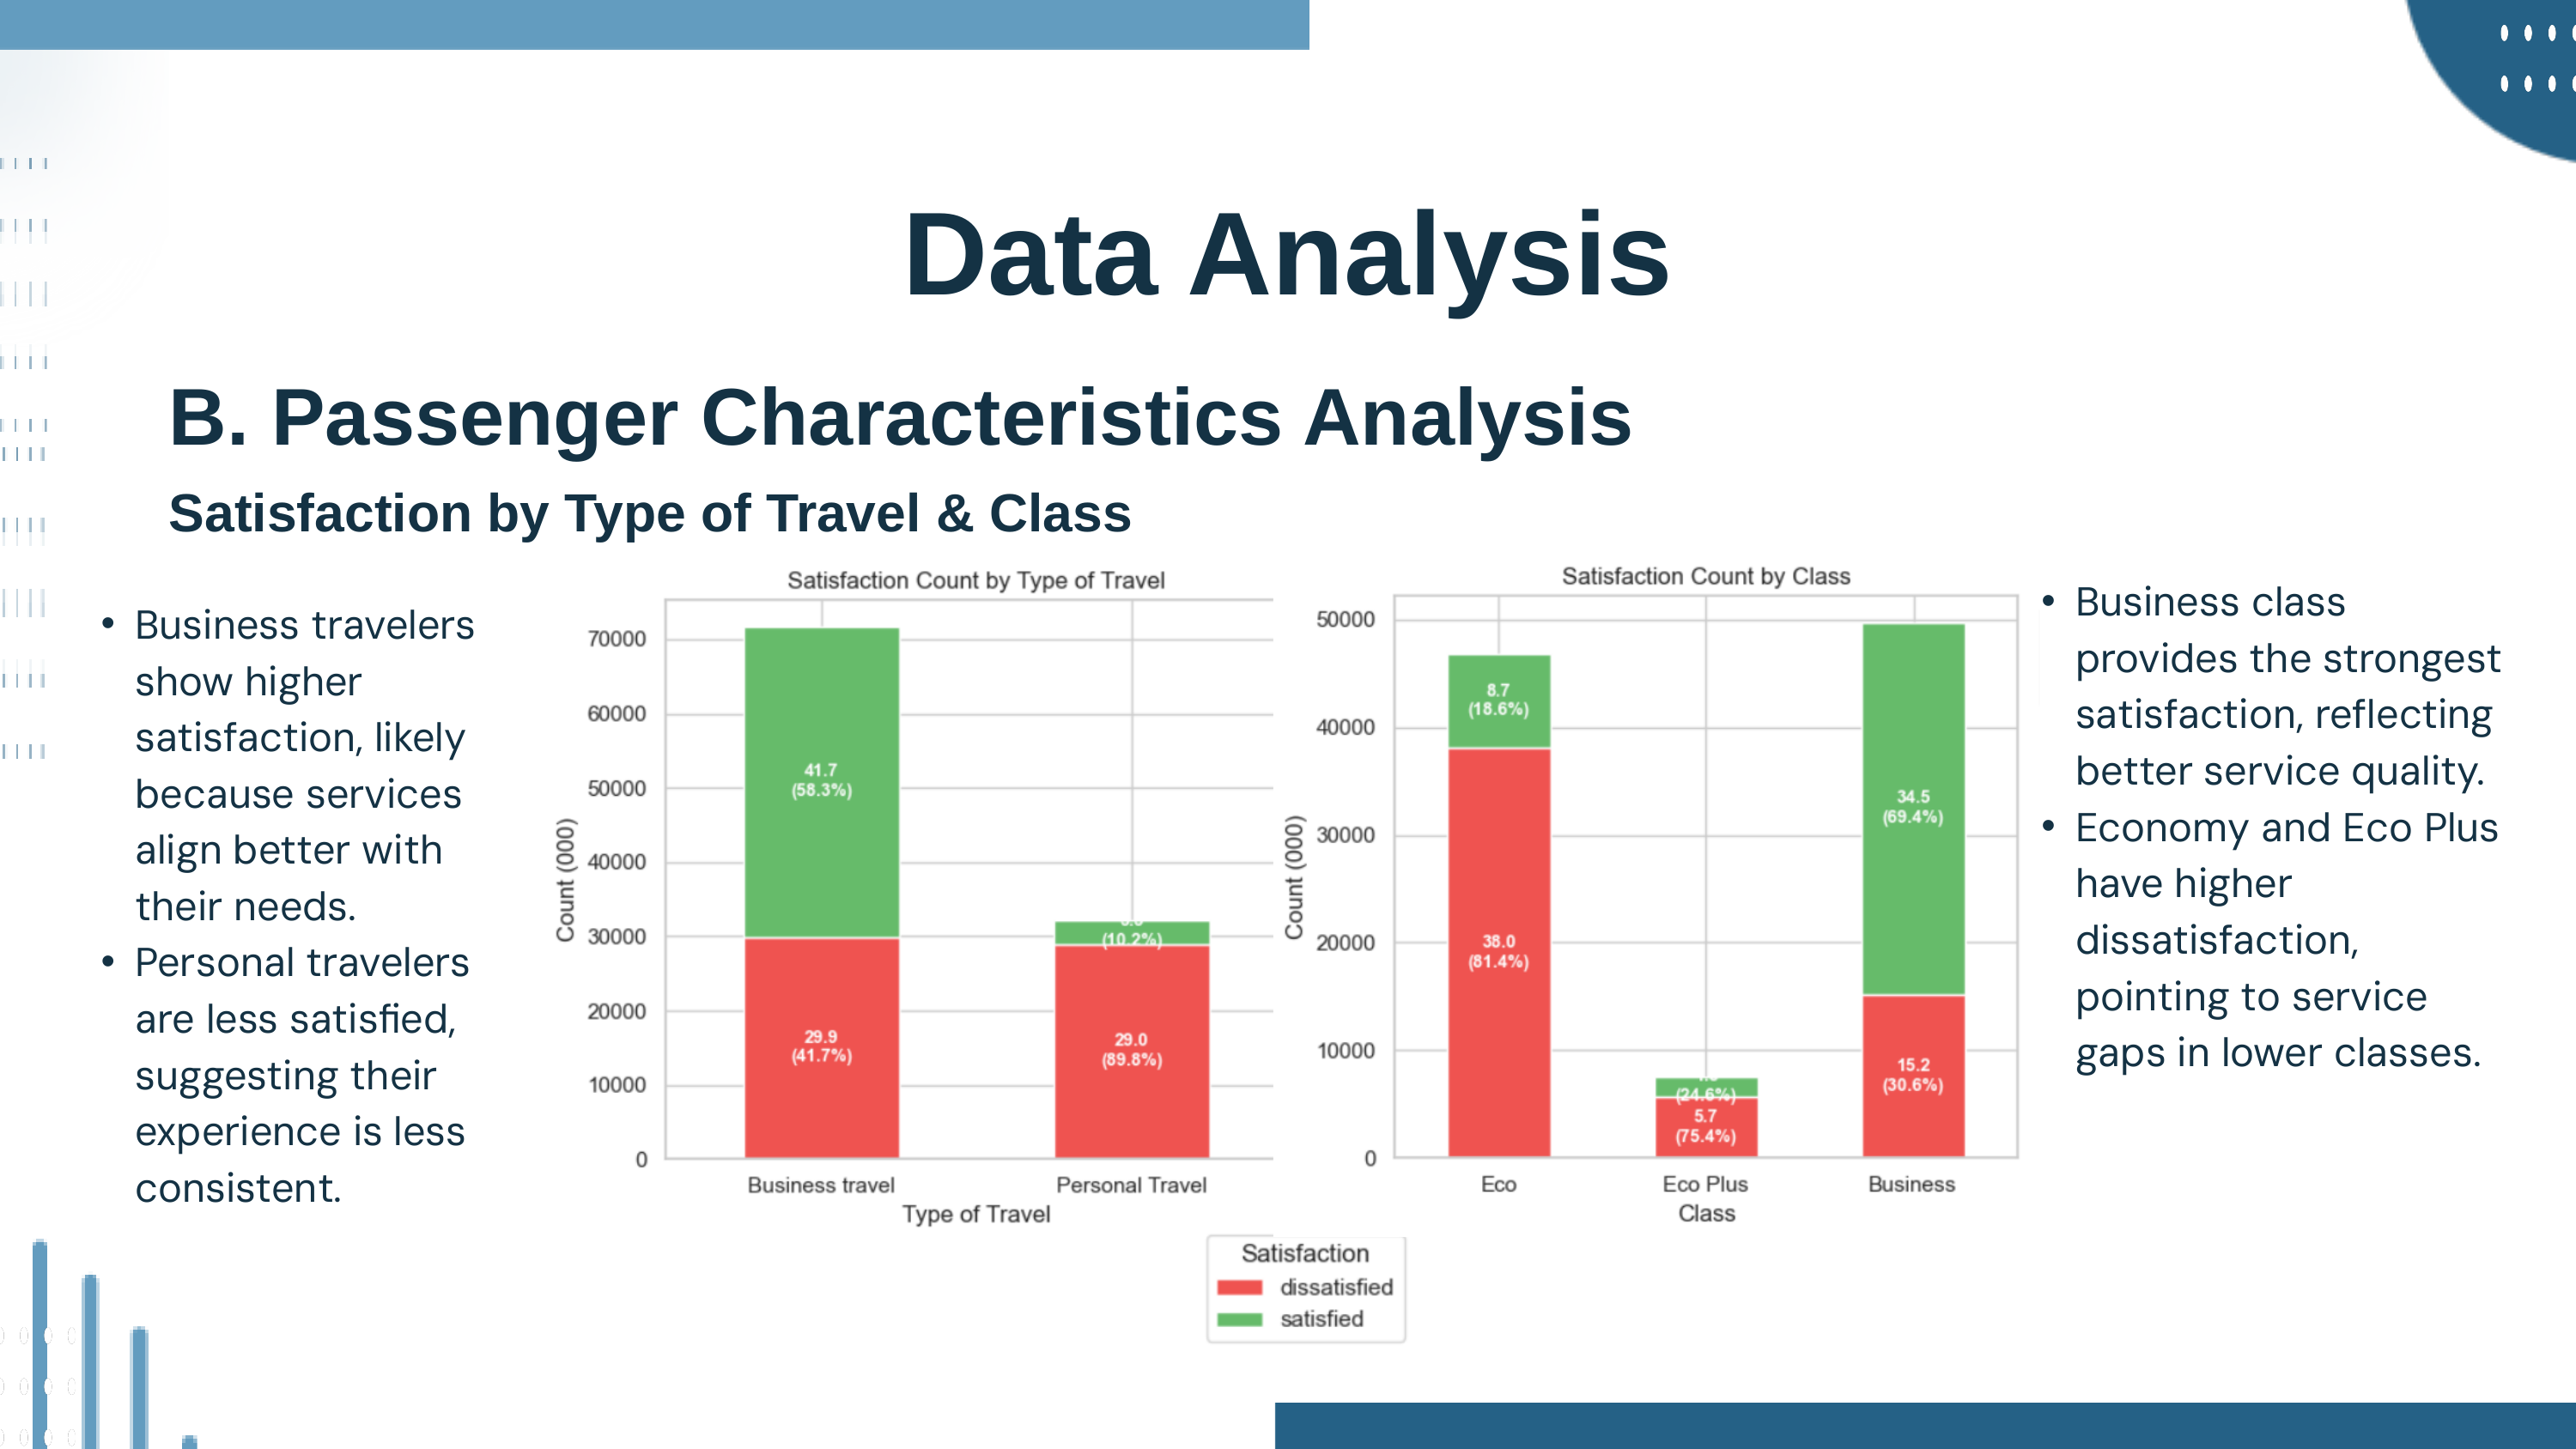

Data Analysis

B. Passenger Characteristics Analysis
Satisfaction by Type of Travel & Class

Business class provides the strongest satisfaction, reflecting better service quality.
Economy and Eco Plus have higher dissatisfaction, pointing to service gaps in lower classes.
Business travelers show higher satisfaction, likely because services align better with their needs.
Personal travelers are less satisfied, suggesting their experience is less consistent.